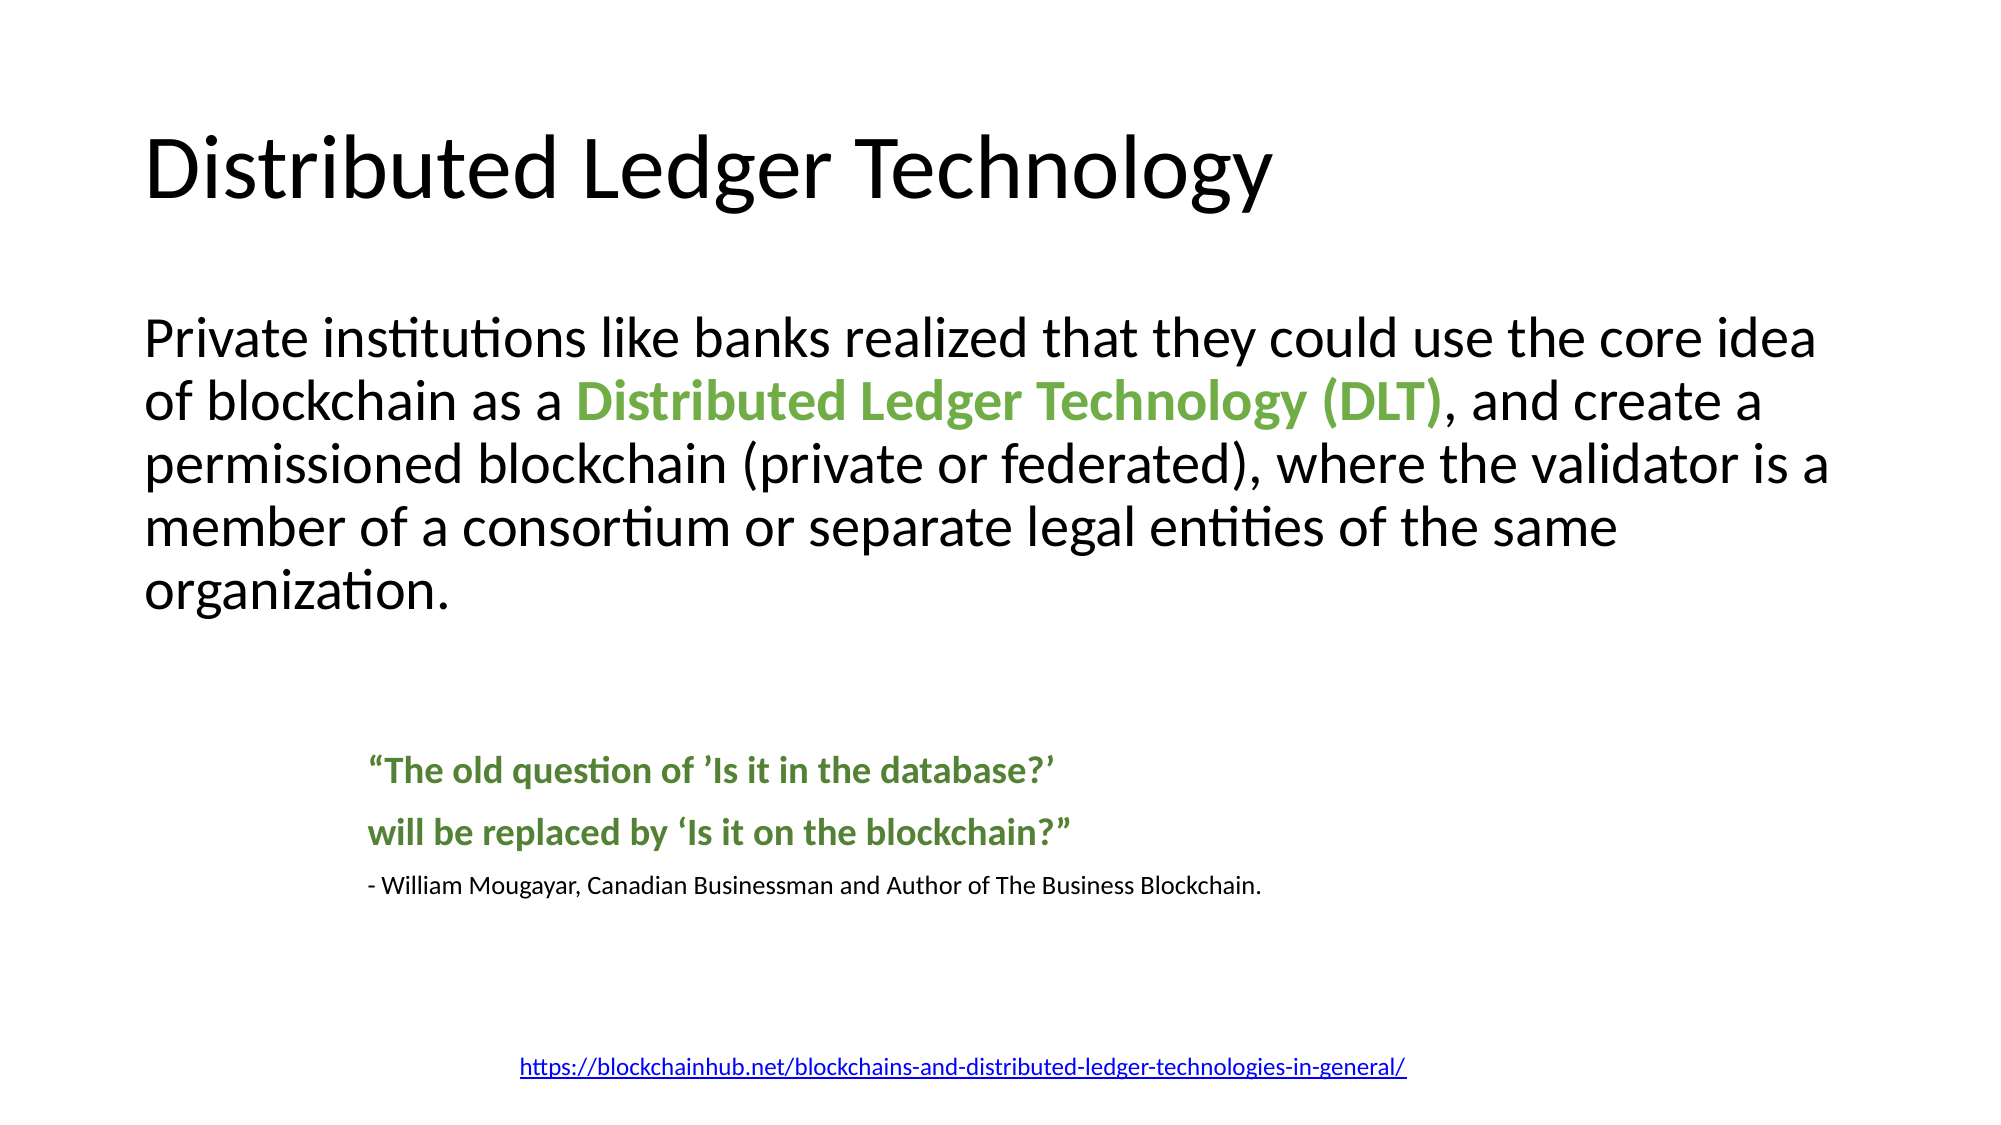

# Distributed Ledger Technology
Private institutions like banks realized that they could use the core idea of blockchain as a Distributed Ledger Technology (DLT), and create a permissioned blockchain (private or federated), where the validator is a member of a consortium or separate legal entities of the same organization.

	“The old question of ’Is it in the database?’
	will be replaced by ‘Is it on the blockchain?”
		- William Mougayar, Canadian Businessman and Author of The Business Blockchain.
https://blockchainhub.net/blockchains-and-distributed-ledger-technologies-in-general/